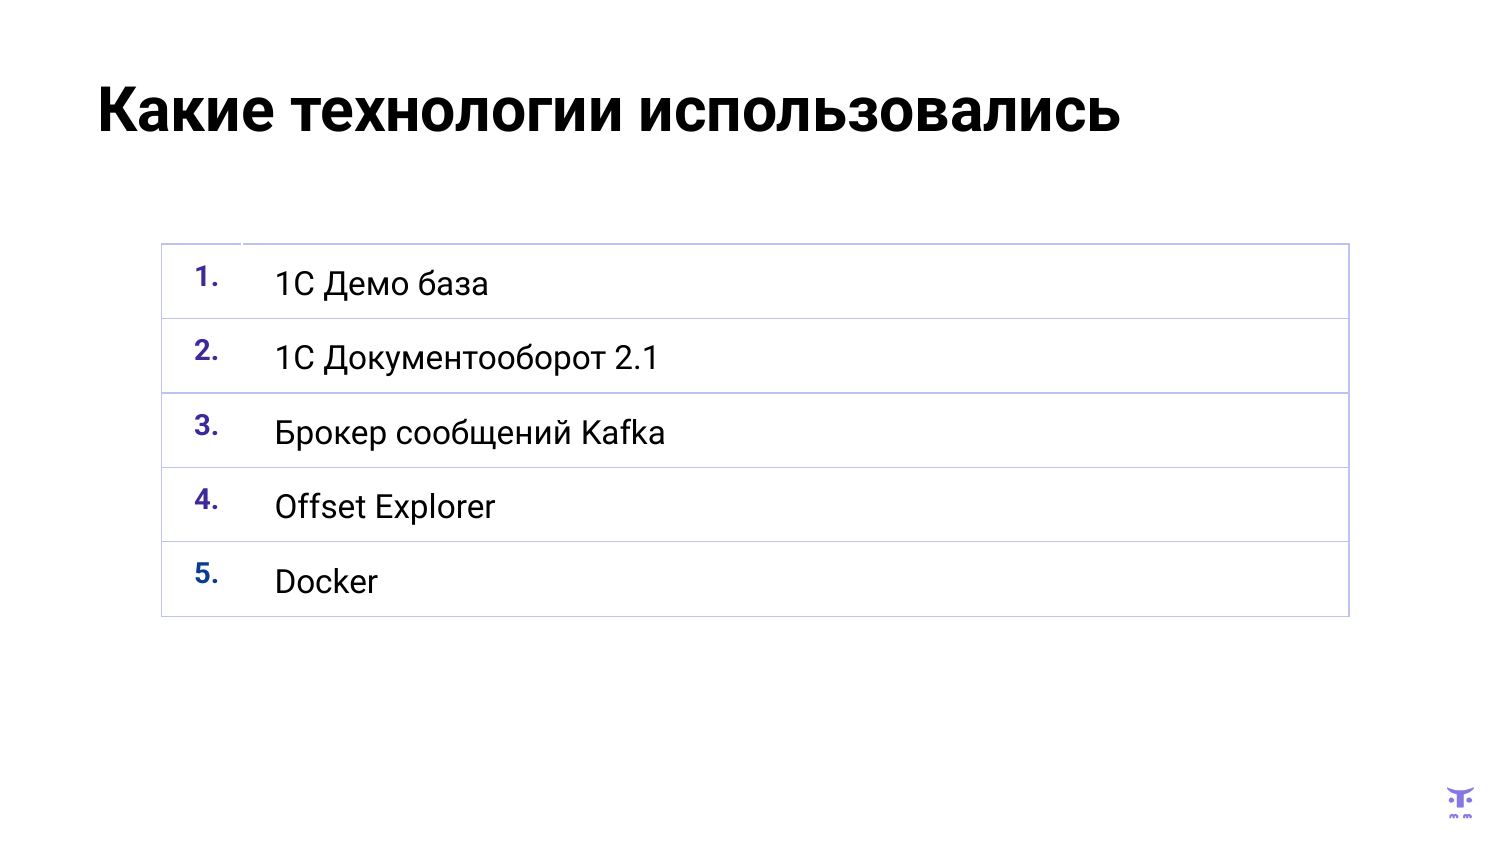

# Какие технологии использовались

| 1. | 1С Демо база |
| --- | --- |
| 2. | 1С Документооборот 2.1 |
| 3. | Брокер сообщений Kafka |
| 4. | Offset Explorer |
| 5. | Docker |